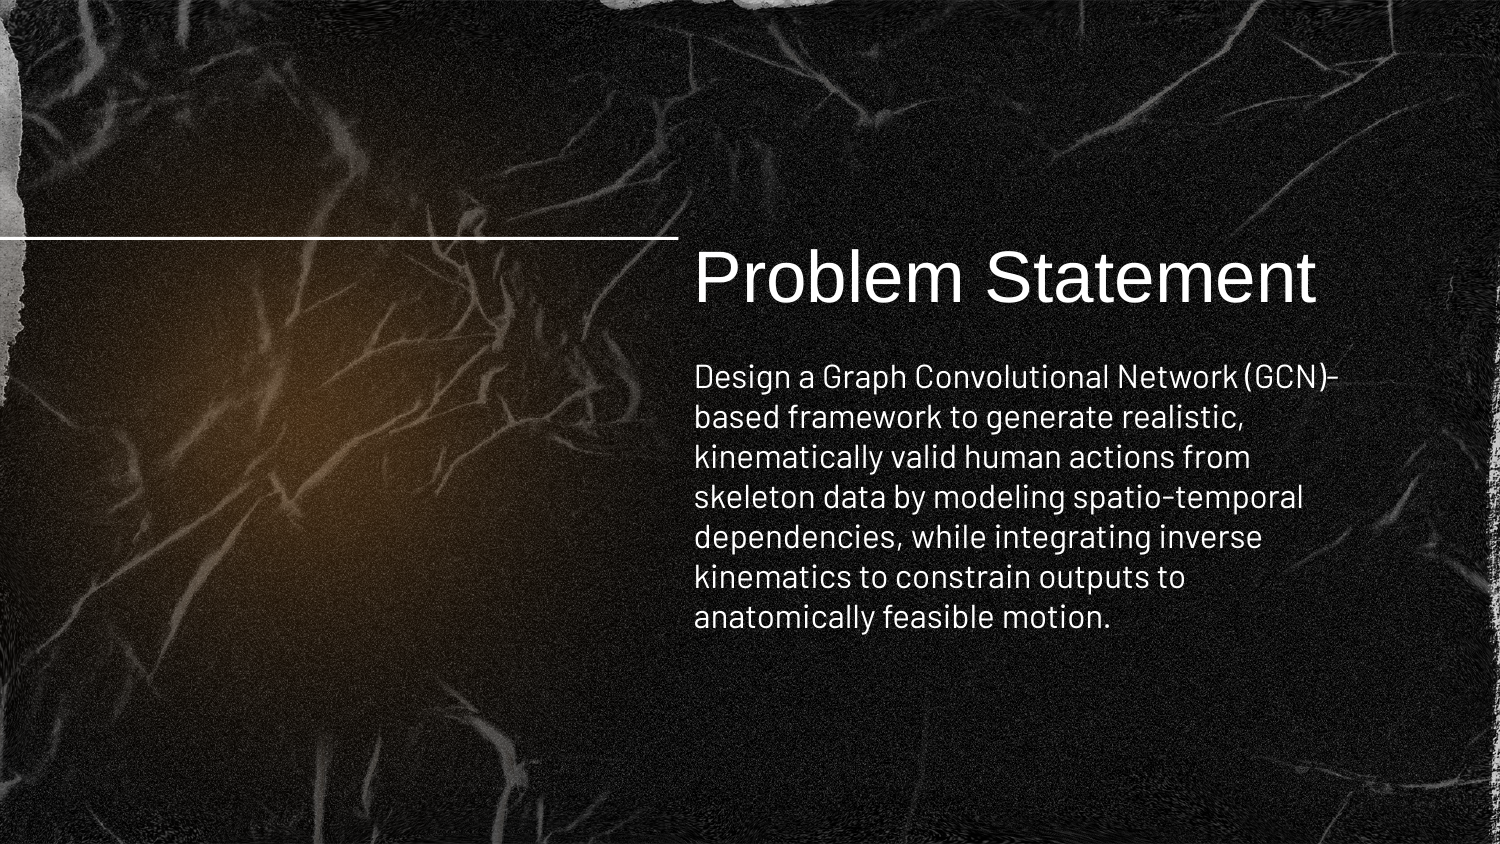

# Problem Statement
Design a Graph Convolutional Network (GCN)-based framework to generate realistic, kinematically valid human actions from skeleton data by modeling spatio-temporal dependencies, while integrating inverse kinematics to constrain outputs to anatomically feasible motion.